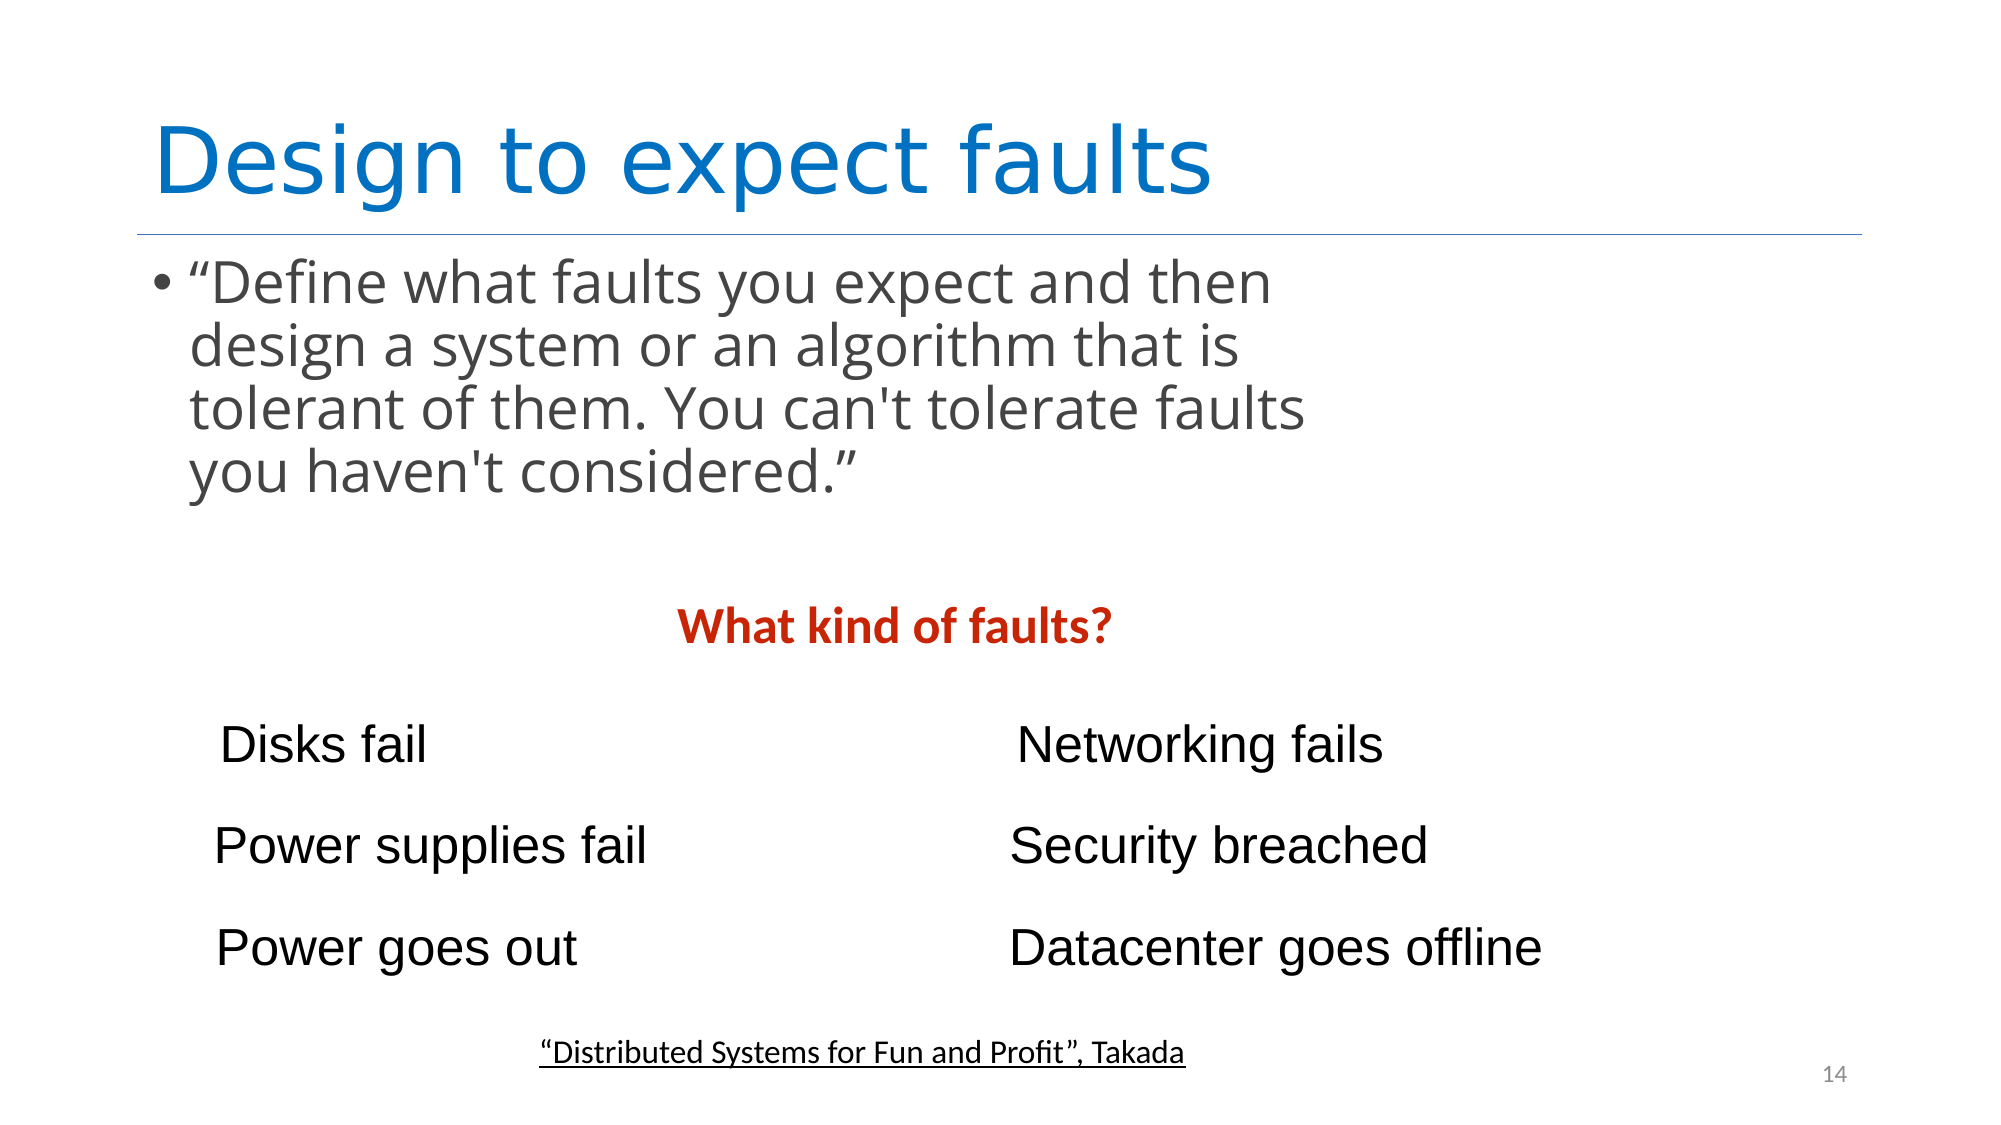

# Design to expect faults
“Define what faults you expect and then design a system or an algorithm that is tolerant of them. You can't tolerate faults you haven't considered.”
What kind of faults?
Disks fail
Networking fails
Power supplies fail
Security breached
Power goes out
Datacenter goes offline
“Distributed Systems for Fun and Profit”, Takada
14